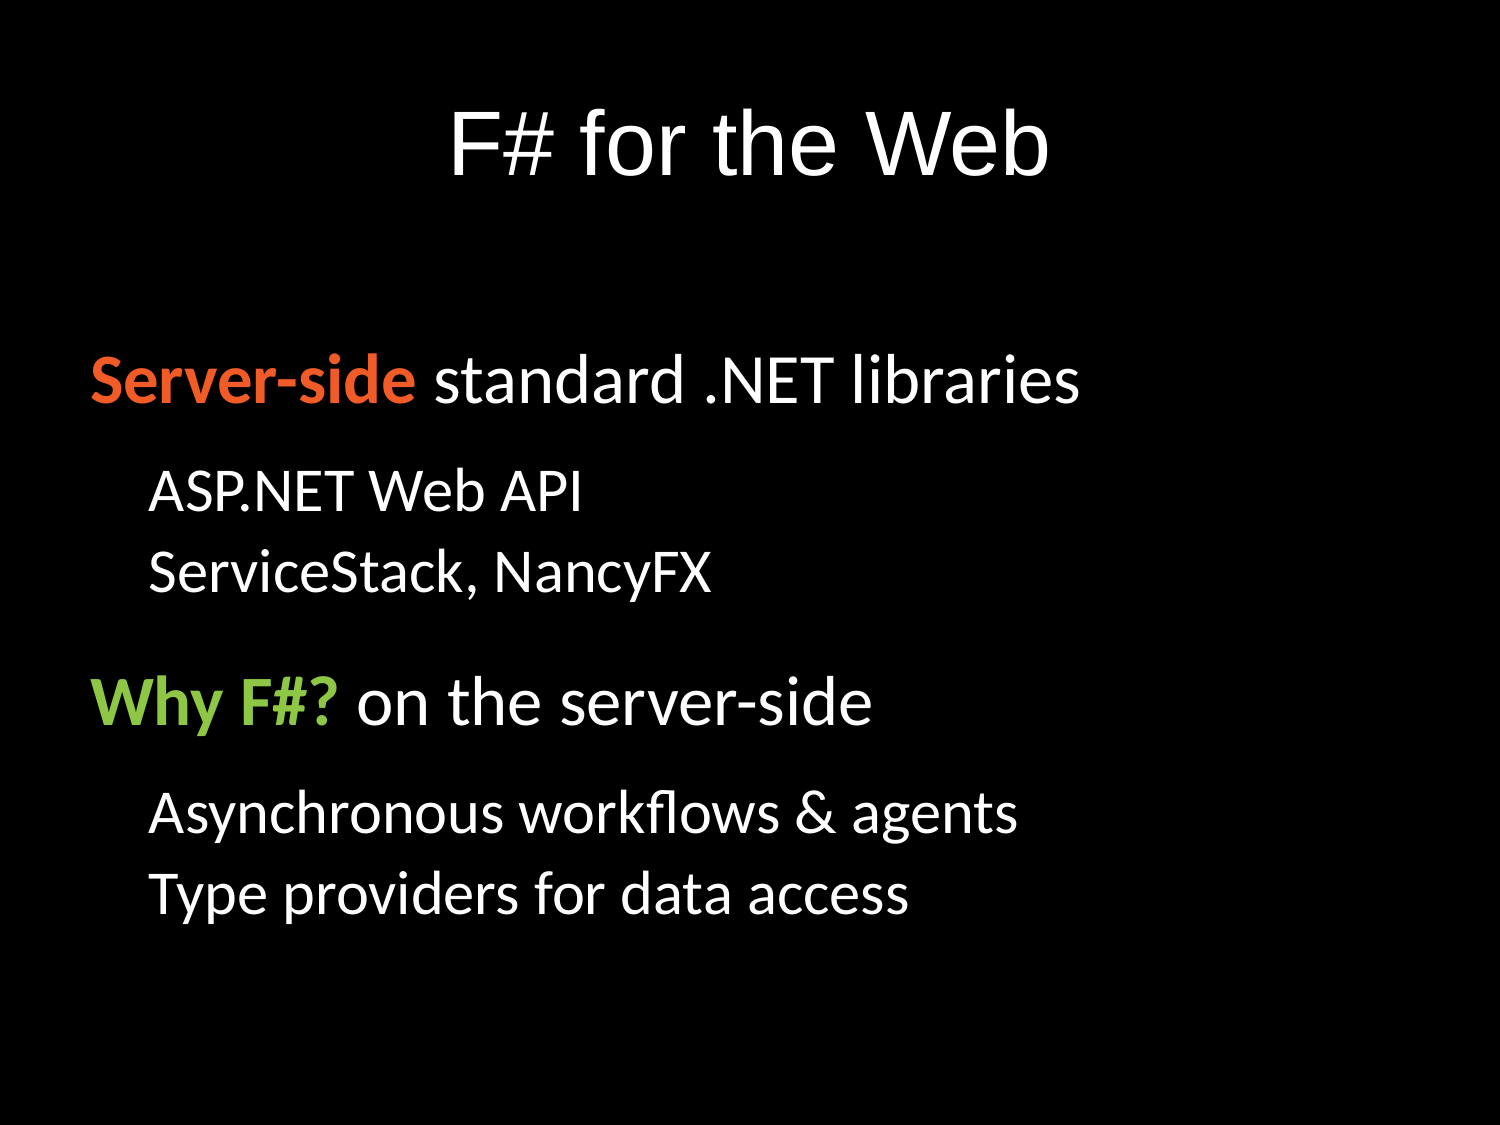

# F# for the Web
Server-side standard .NET libraries
ASP.NET Web API
ServiceStack, NancyFX
Why F#? on the server-side
Asynchronous workflows & agents
Type providers for data access